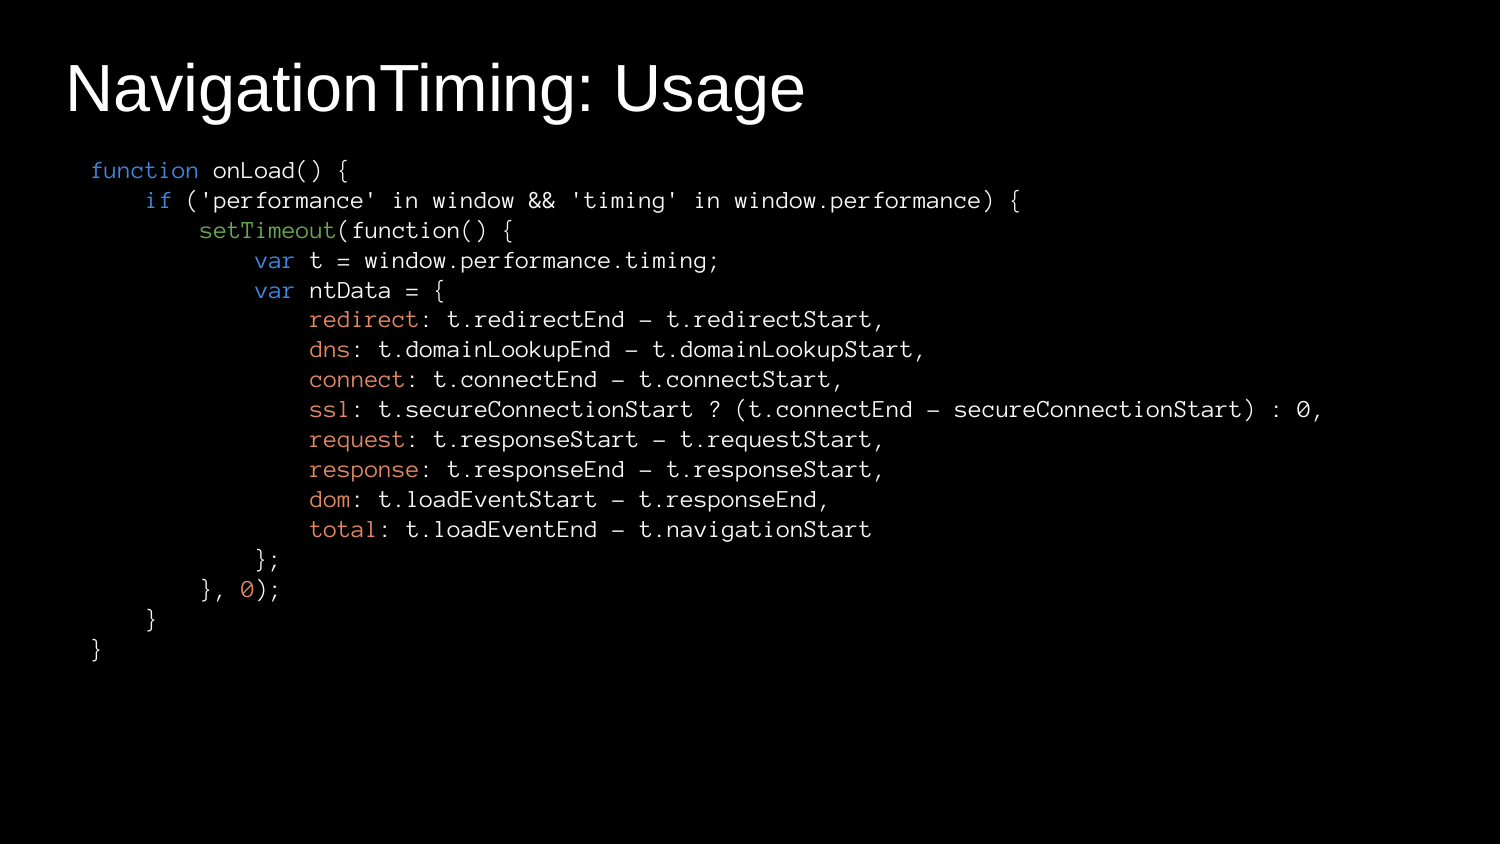

# NavigationTiming: Usage
function onLoad() {
    if ('performance' in window && 'timing' in window.performance) {
        setTimeout(function() {
            var t = window.performance.timing;
            var ntData = {
                redirect: t.redirectEnd - t.redirectStart,
                dns: t.domainLookupEnd - t.domainLookupStart,
                connect: t.connectEnd - t.connectStart,
                ssl: t.secureConnectionStart ? (t.connectEnd - secureConnectionStart) : 0,
                request: t.responseStart - t.requestStart,
                response: t.responseEnd - t.responseStart,
                dom: t.loadEventStart - t.responseEnd,
                total: t.loadEventEnd - t.navigationStart
            };
        }, 0);
    }
}